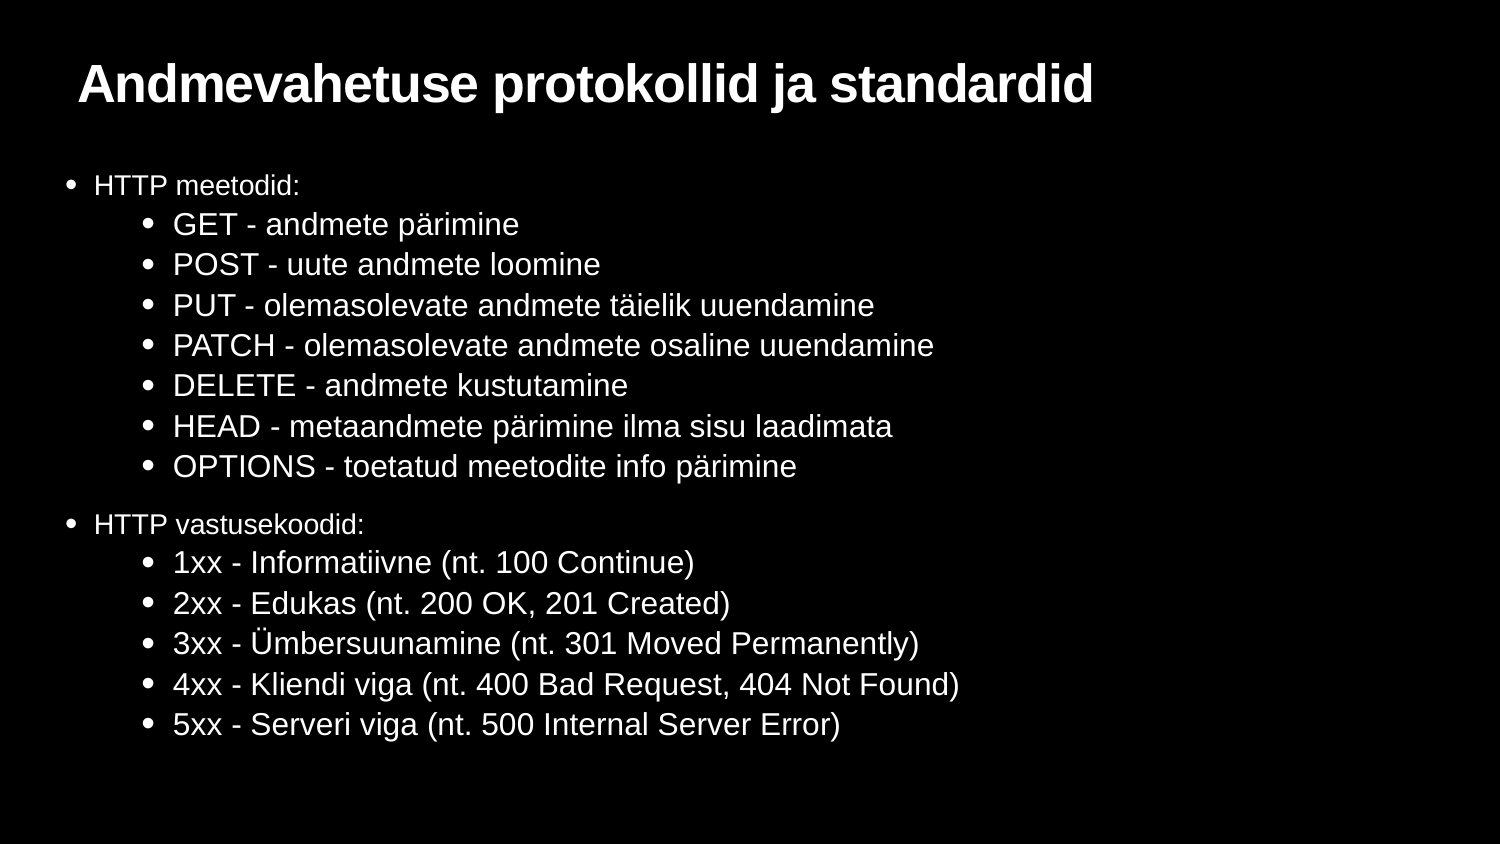

# Andmevahetuse protokollid ja standardid
HTTP meetodid:
GET - andmete pärimine
POST - uute andmete loomine
PUT - olemasolevate andmete täielik uuendamine
PATCH - olemasolevate andmete osaline uuendamine
DELETE - andmete kustutamine
HEAD - metaandmete pärimine ilma sisu laadimata
OPTIONS - toetatud meetodite info pärimine
HTTP vastusekoodid:
1xx - Informatiivne (nt. 100 Continue)
2xx - Edukas (nt. 200 OK, 201 Created)
3xx - Ümbersuunamine (nt. 301 Moved Permanently)
4xx - Kliendi viga (nt. 400 Bad Request, 404 Not Found)
5xx - Serveri viga (nt. 500 Internal Server Error)